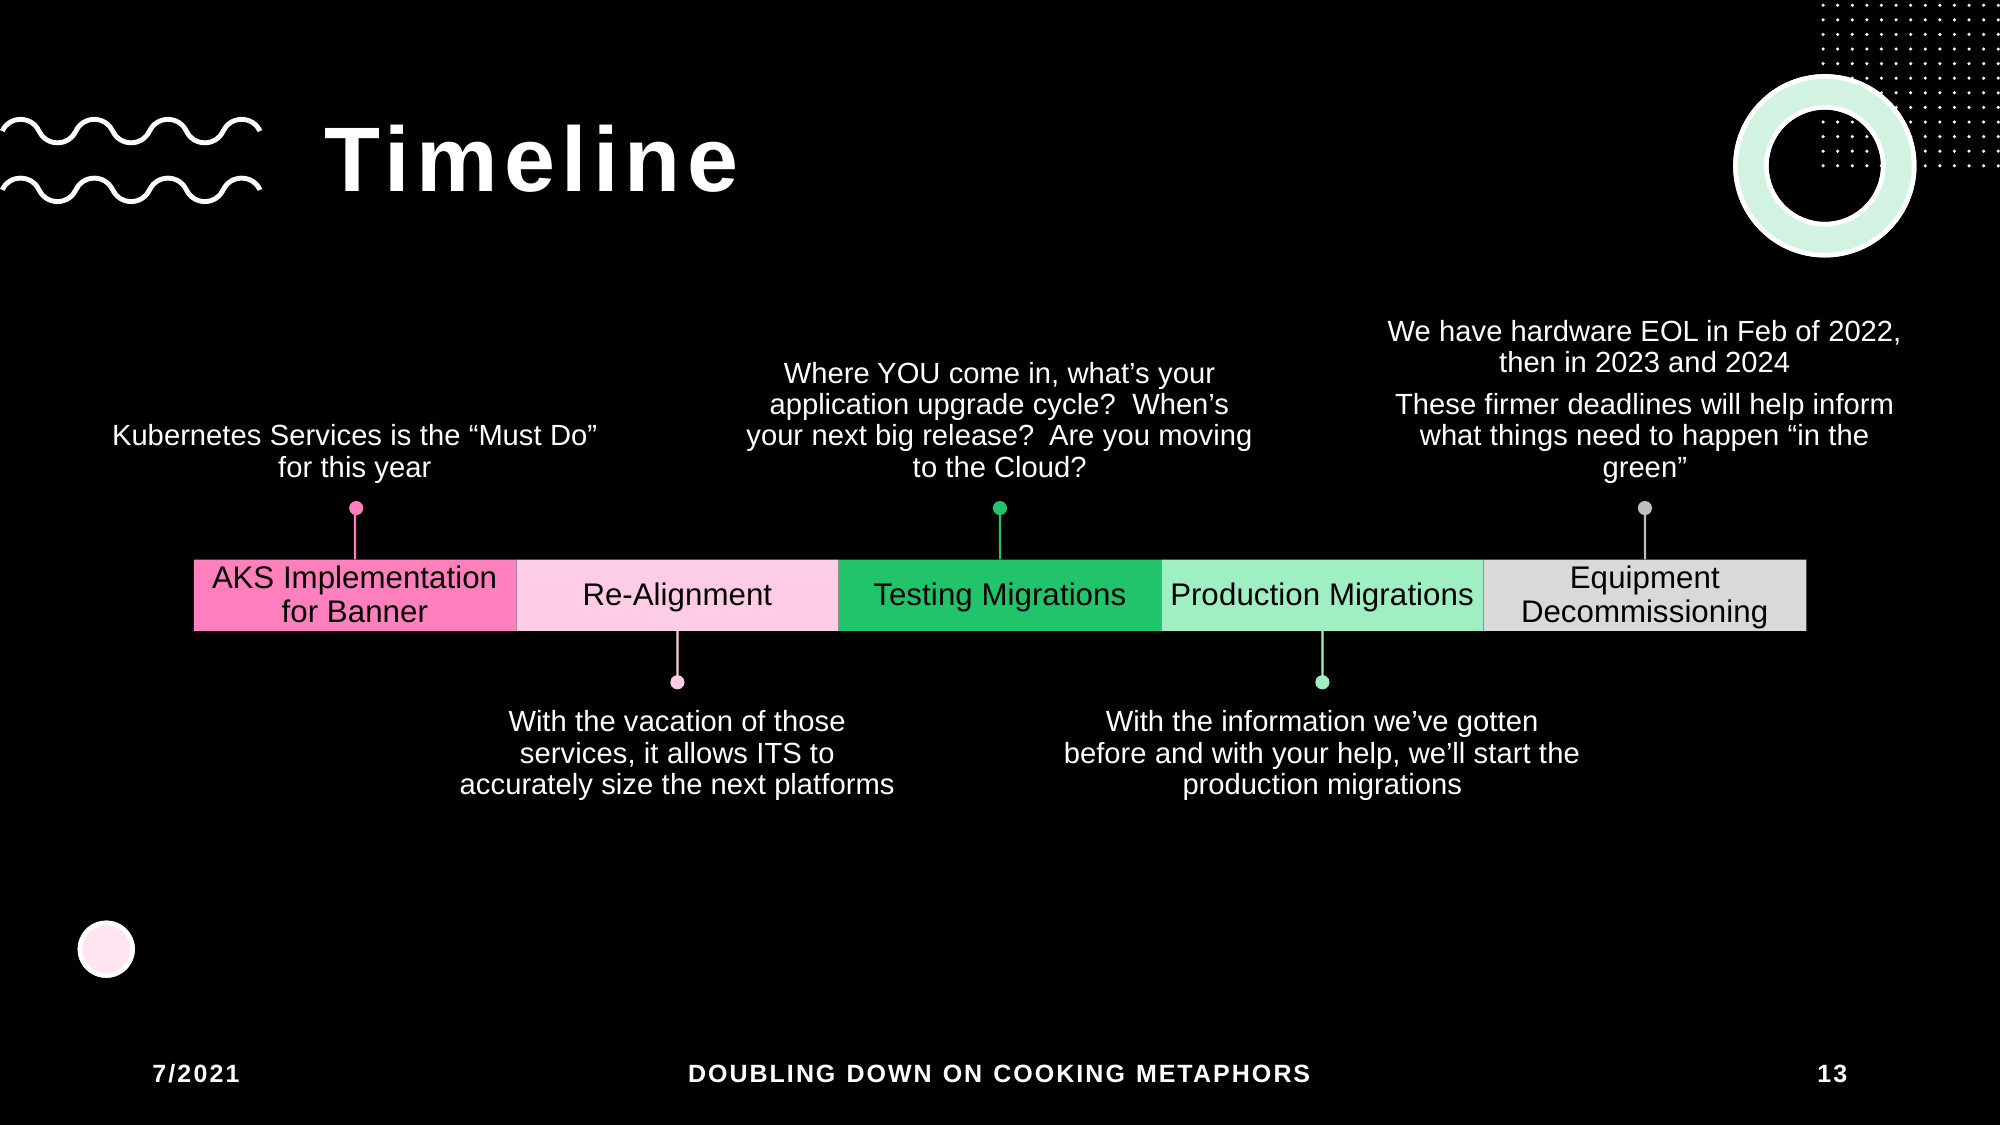

# Timeline
AKS Implementation for Banner
Kubernetes Services is the “Must Do” for this year
Re-Alignment
With the vacation of those services, it allows ITS to accurately size the next platforms
Testing Migrations
Where YOU come in, what’s your application upgrade cycle?  When’s your next big release?  Are you moving to the Cloud?
Production Migrations
With the information we’ve gotten before and with your help, we’ll start the production migrations
Equipment Decommissioning
We have hardware EOL in Feb of 2022, then in 2023 and 2024
These firmer deadlines will help inform what things need to happen “in the green”
7/2021
Doubling down on Cooking Metaphors
13